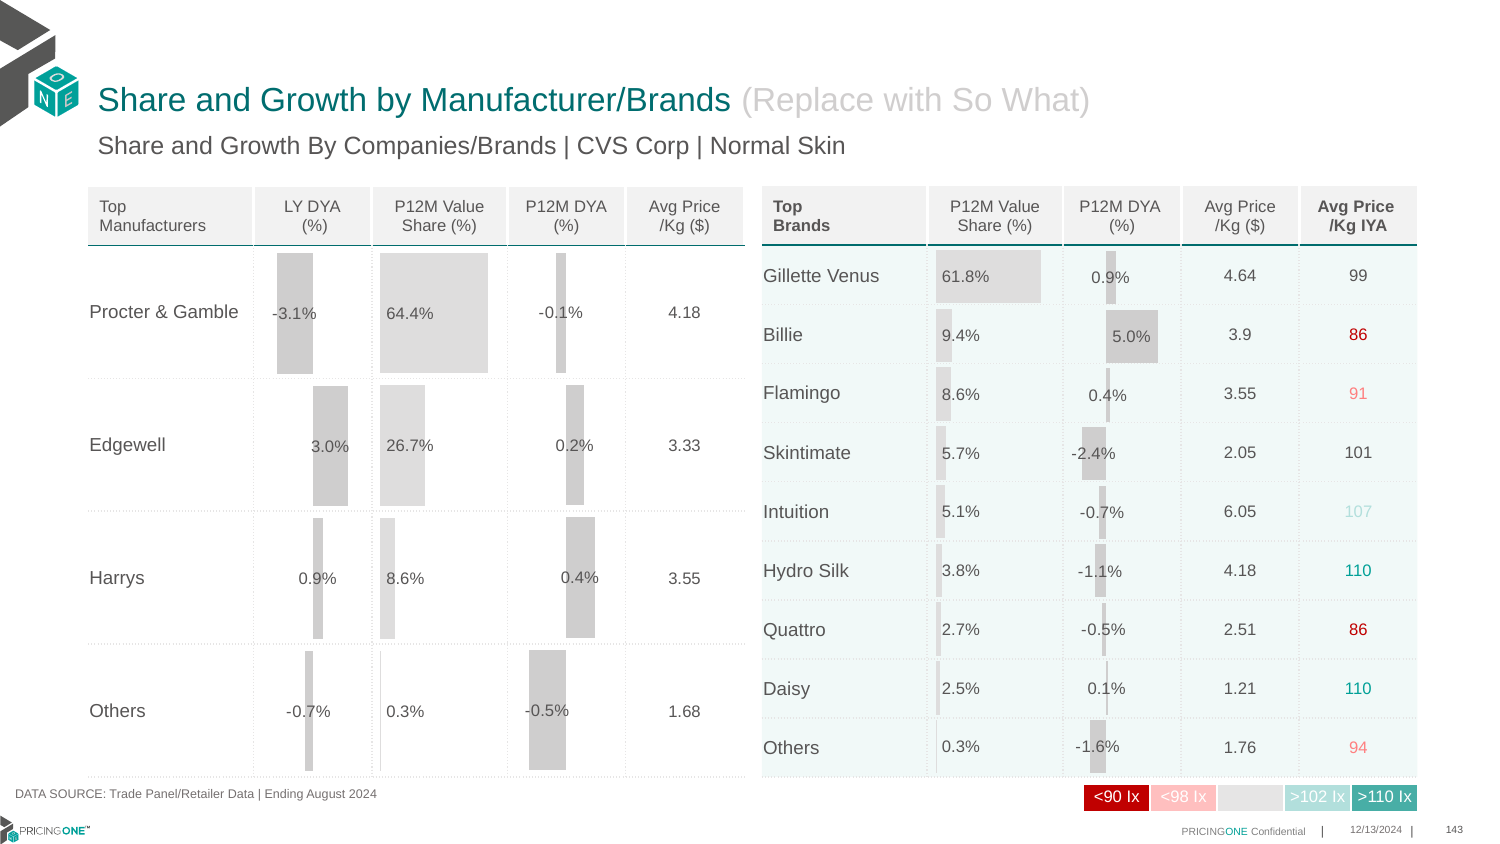

# Share and Growth by Manufacturer/Brands (Replace with So What)

Share and Growth By Companies/Brands | CVS Corp | Normal Skin
| Top Brands | P12M Value Share (%) | P12M DYA (%) | Avg Price /Kg ($) | Avg Price /Kg IYA |
| --- | --- | --- | --- | --- |
| Gillette Venus |  |  | 4.64 | 99 |
| Billie |  |  | 3.9 | 86 |
| Flamingo |  |  | 3.55 | 91 |
| Skintimate |  |  | 2.05 | 101 |
| Intuition |  |  | 6.05 | 107 |
| Hydro Silk |  |  | 4.18 | 110 |
| Quattro |  |  | 2.51 | 86 |
| Daisy |  |  | 1.21 | 110 |
| Others |  |  | 1.76 | 94 |
| Top Manufacturers | LY DYA (%) | P12M Value Share (%) | P12M DYA (%) | Avg Price /Kg ($) |
| --- | --- | --- | --- | --- |
| Procter & Gamble |  |  |  | 4.18 |
| Edgewell |  |  |  | 3.33 |
| Harrys |  |  |  | 3.55 |
| Others |  |  |  | 1.68 |

### Chart

| Category | Share DYA P12M |
|---|---|
|  | -0.0012748983125815405 |

### Chart

| Category | Value Share P12M |
|---|---|
|  | 0.6436289948126708 |

### Chart

| Category | Share DYA LY |
|---|---|
|  | -0.031164347415517546 |

### Chart

| Category | Value Share |
|---|---|
|  | 0.6182448714581561 |

### Chart

| Category | Share DYA |
|---|---|
|  | 0.00884991615175068 |
DATA SOURCE: Trade Panel/Retailer Data | Ending August 2024
| <90 Ix | <98 Ix |  | >102 Ix | >110 Ix |
| --- | --- | --- | --- | --- |

12/13/2024
143